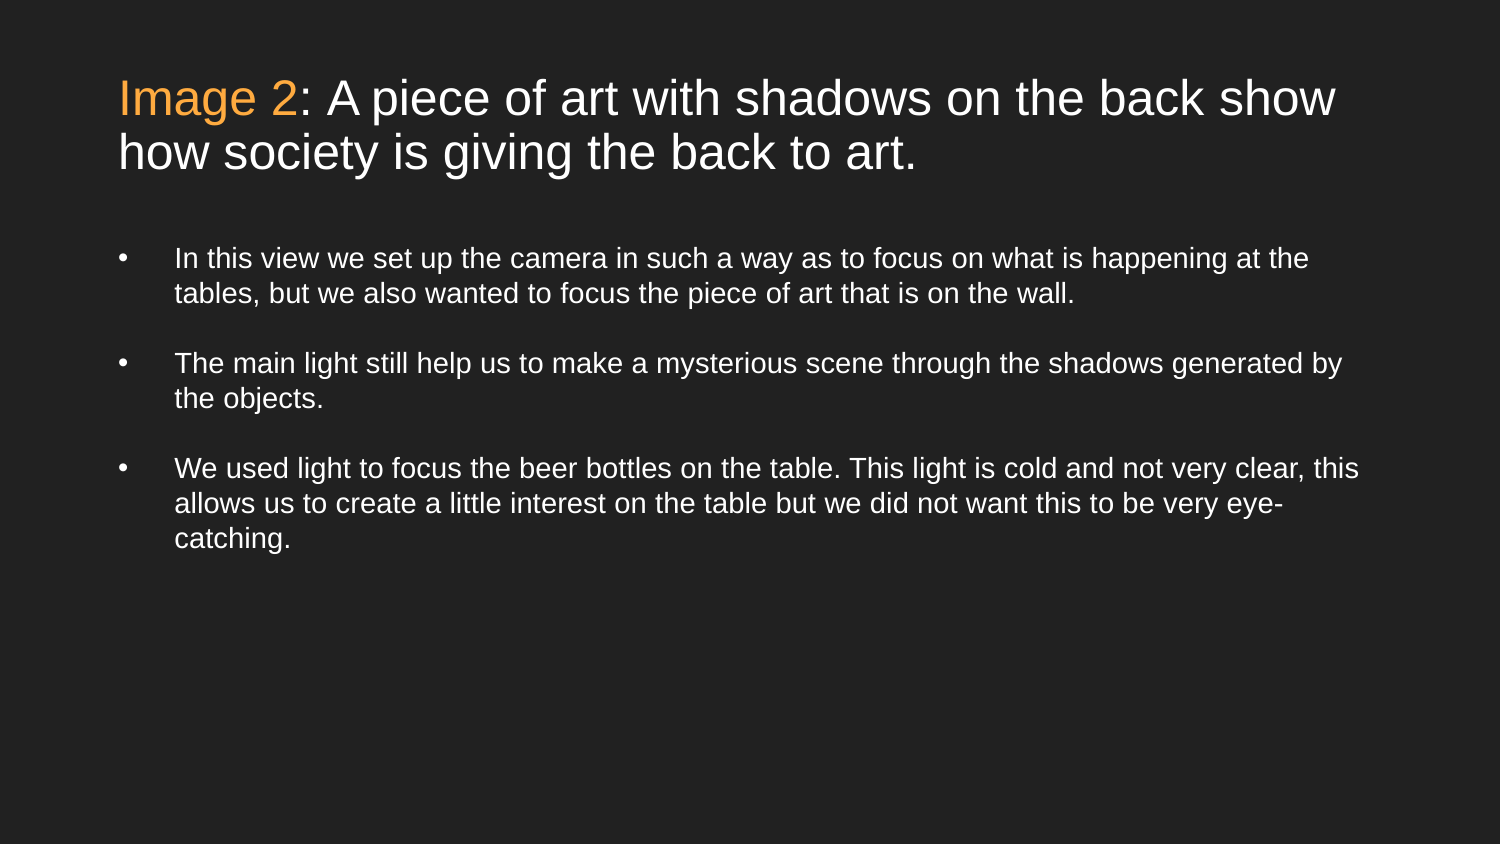

# Image 2: A piece of art with shadows on the back show how society is giving the back to art.
In this view we set up the camera in such a way as to focus on what is happening at the tables, but we also wanted to focus the piece of art that is on the wall.

The main light still help us to make a mysterious scene through the shadows generated by the objects.

We used light to focus the beer bottles on the table. This light is cold and not very clear, this allows us to create a little interest on the table but we did not want this to be very eye-catching.